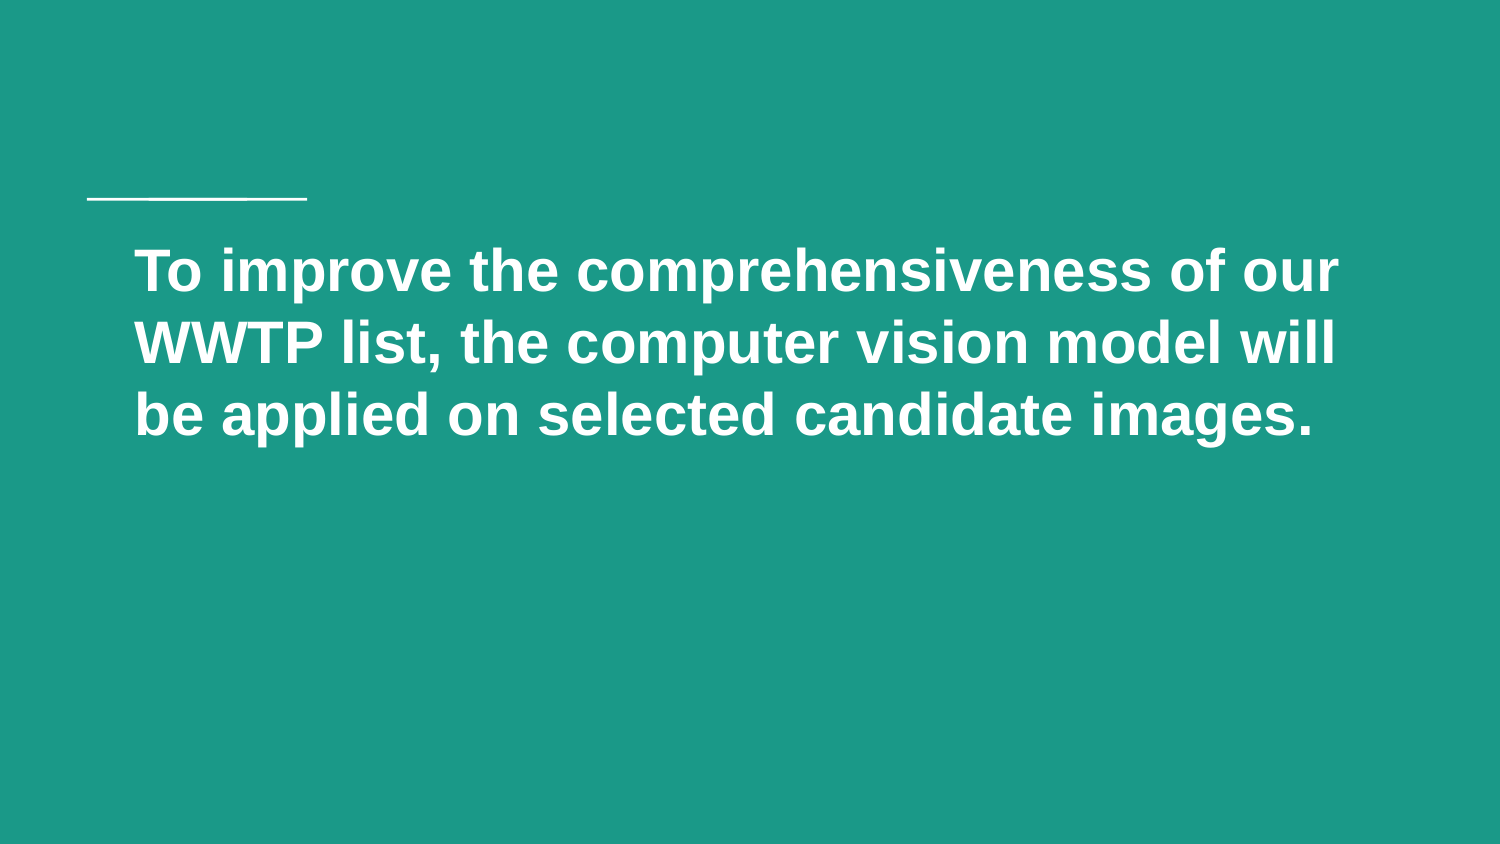

# To improve the comprehensiveness of our WWTP list, the computer vision model will be applied on selected candidate images.